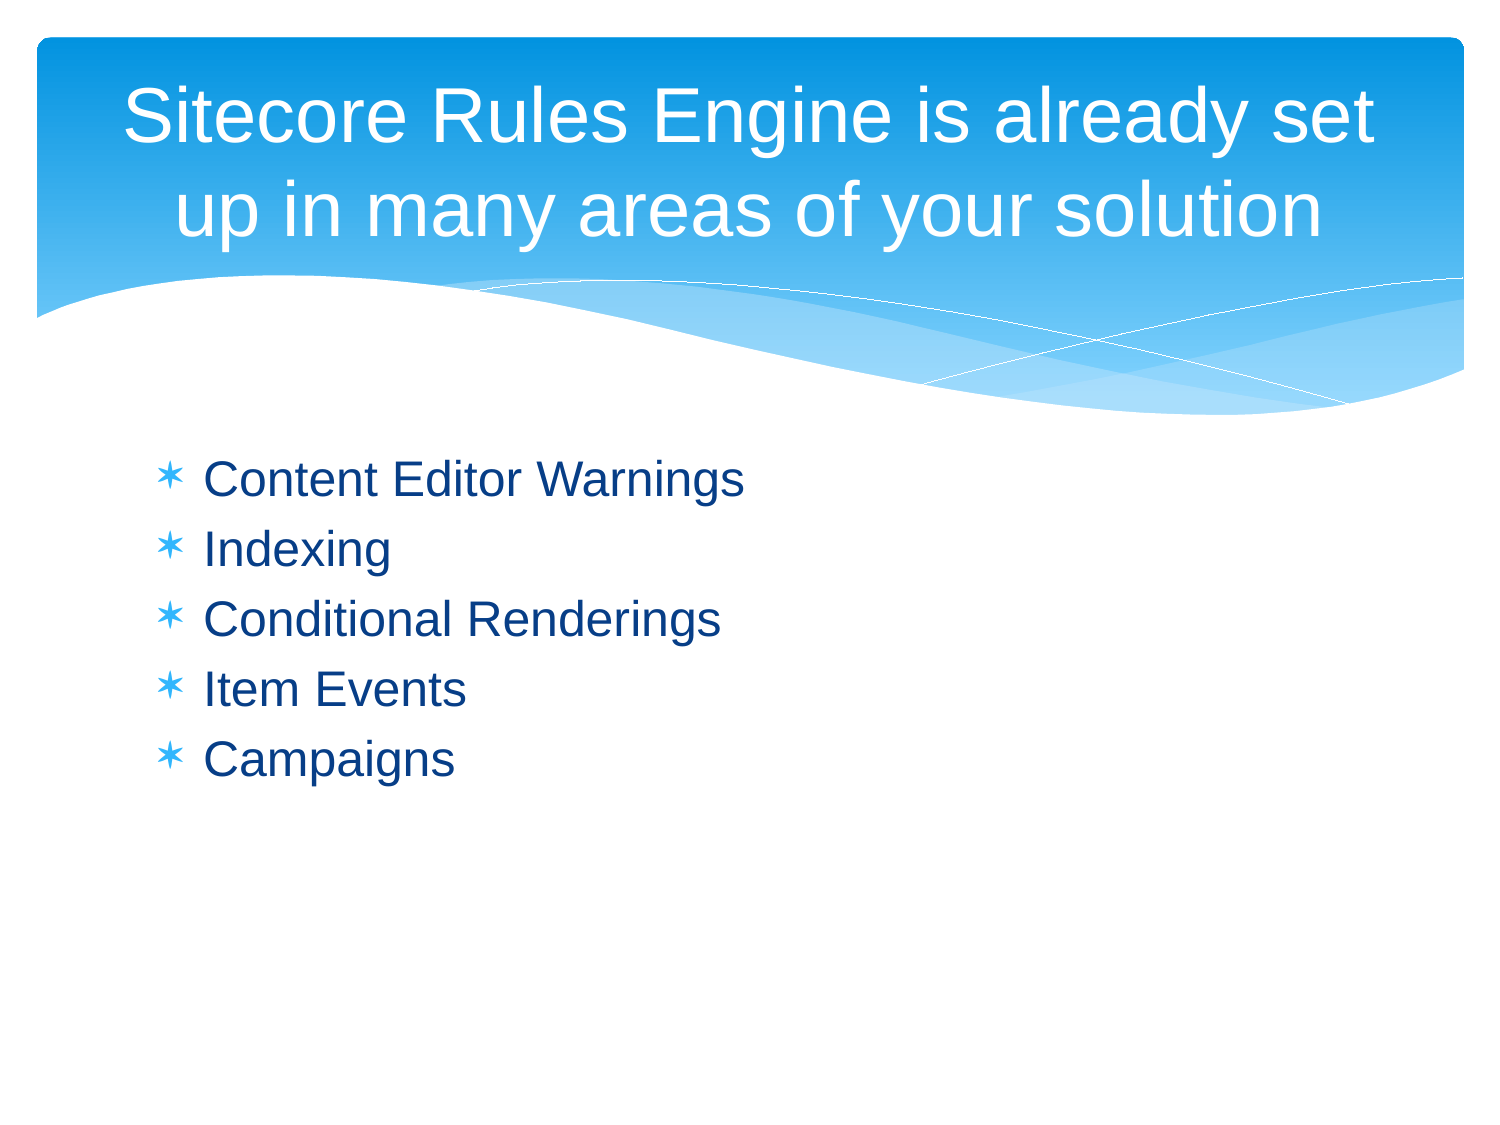

# Sitecore Rules Engine is already set up in many areas of your solution
Content Editor Warnings
Indexing
Conditional Renderings
Item Events
Campaigns